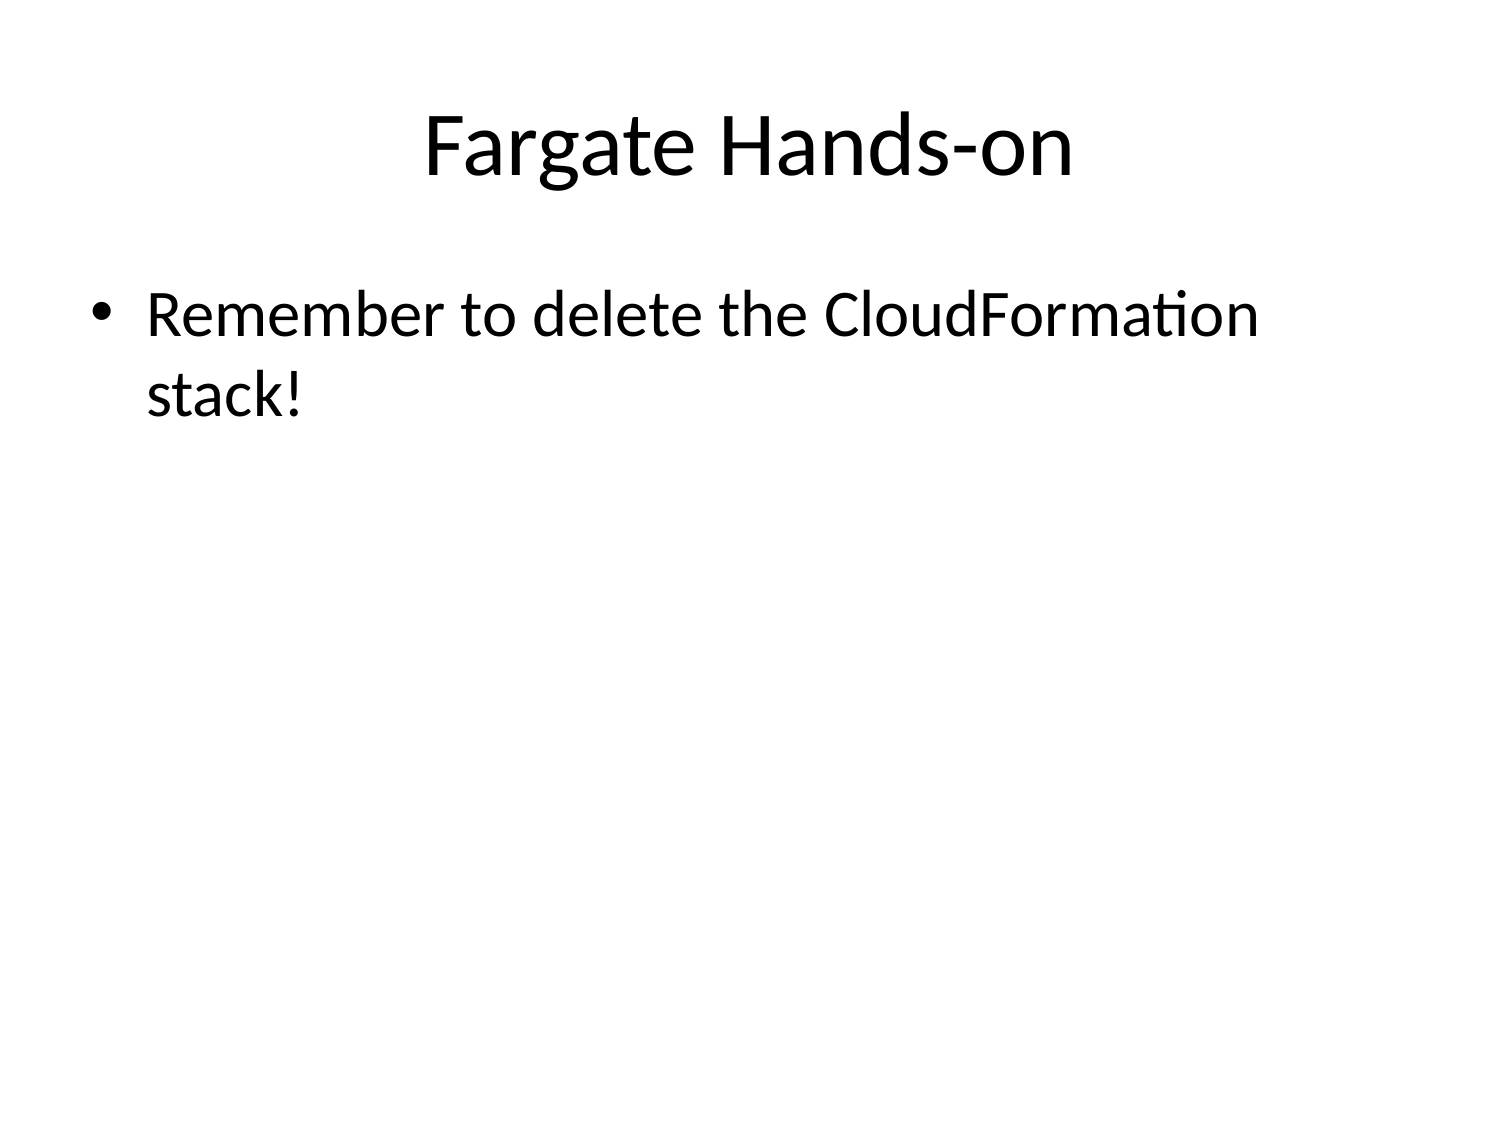

# Fargate Hands-on
Remember to delete the CloudFormation stack!